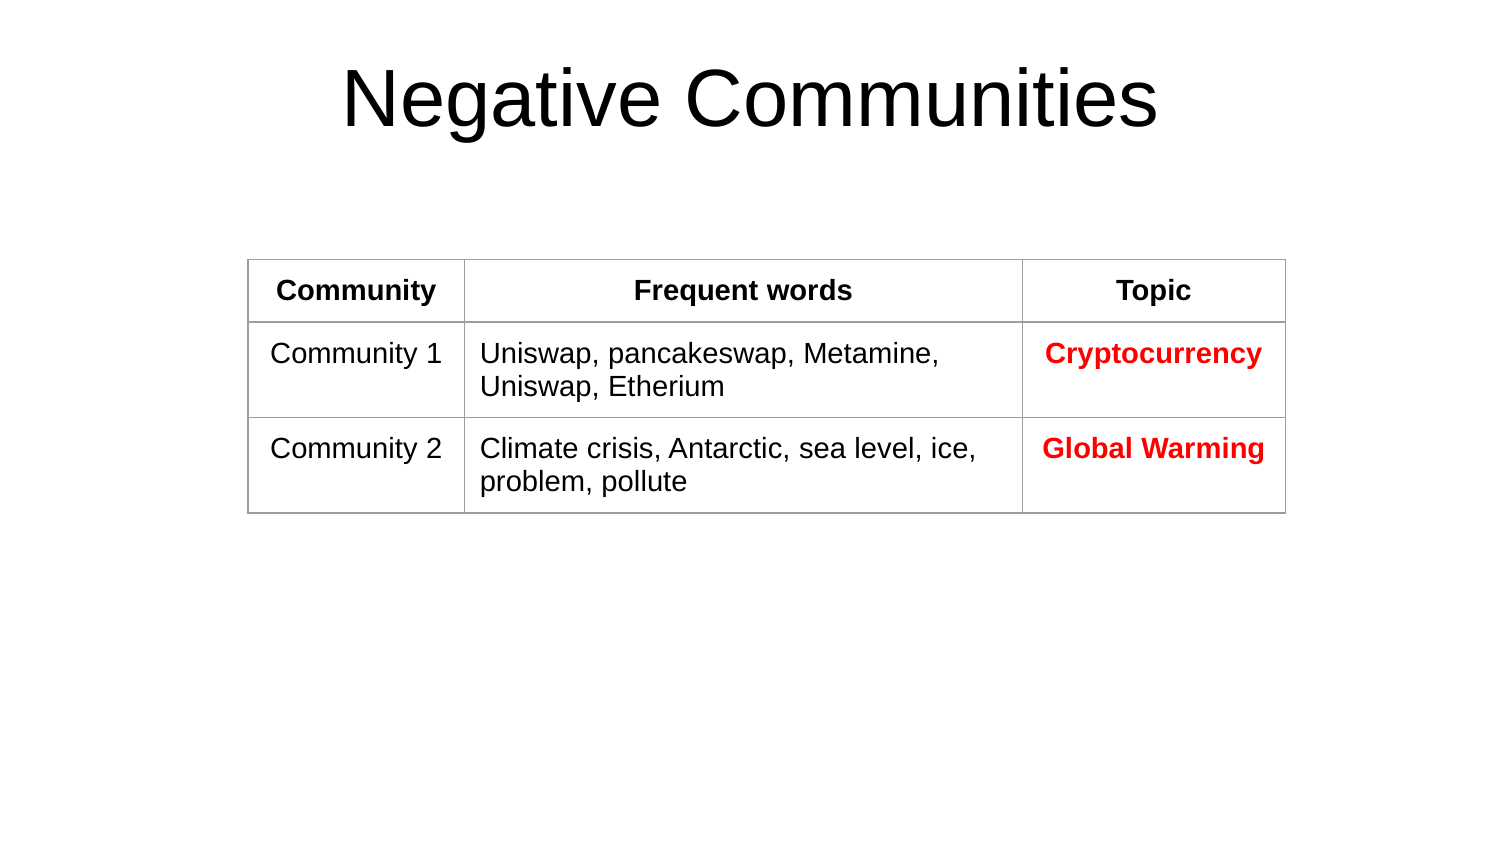

# Negative Communities
| Community | Frequent words | Topic |
| --- | --- | --- |
| Community 1 | Uniswap, pancakeswap, Metamine, Uniswap, Etherium | Cryptocurrency |
| Community 2 | Climate crisis, Antarctic, sea level, ice, problem, pollute | Global Warming |